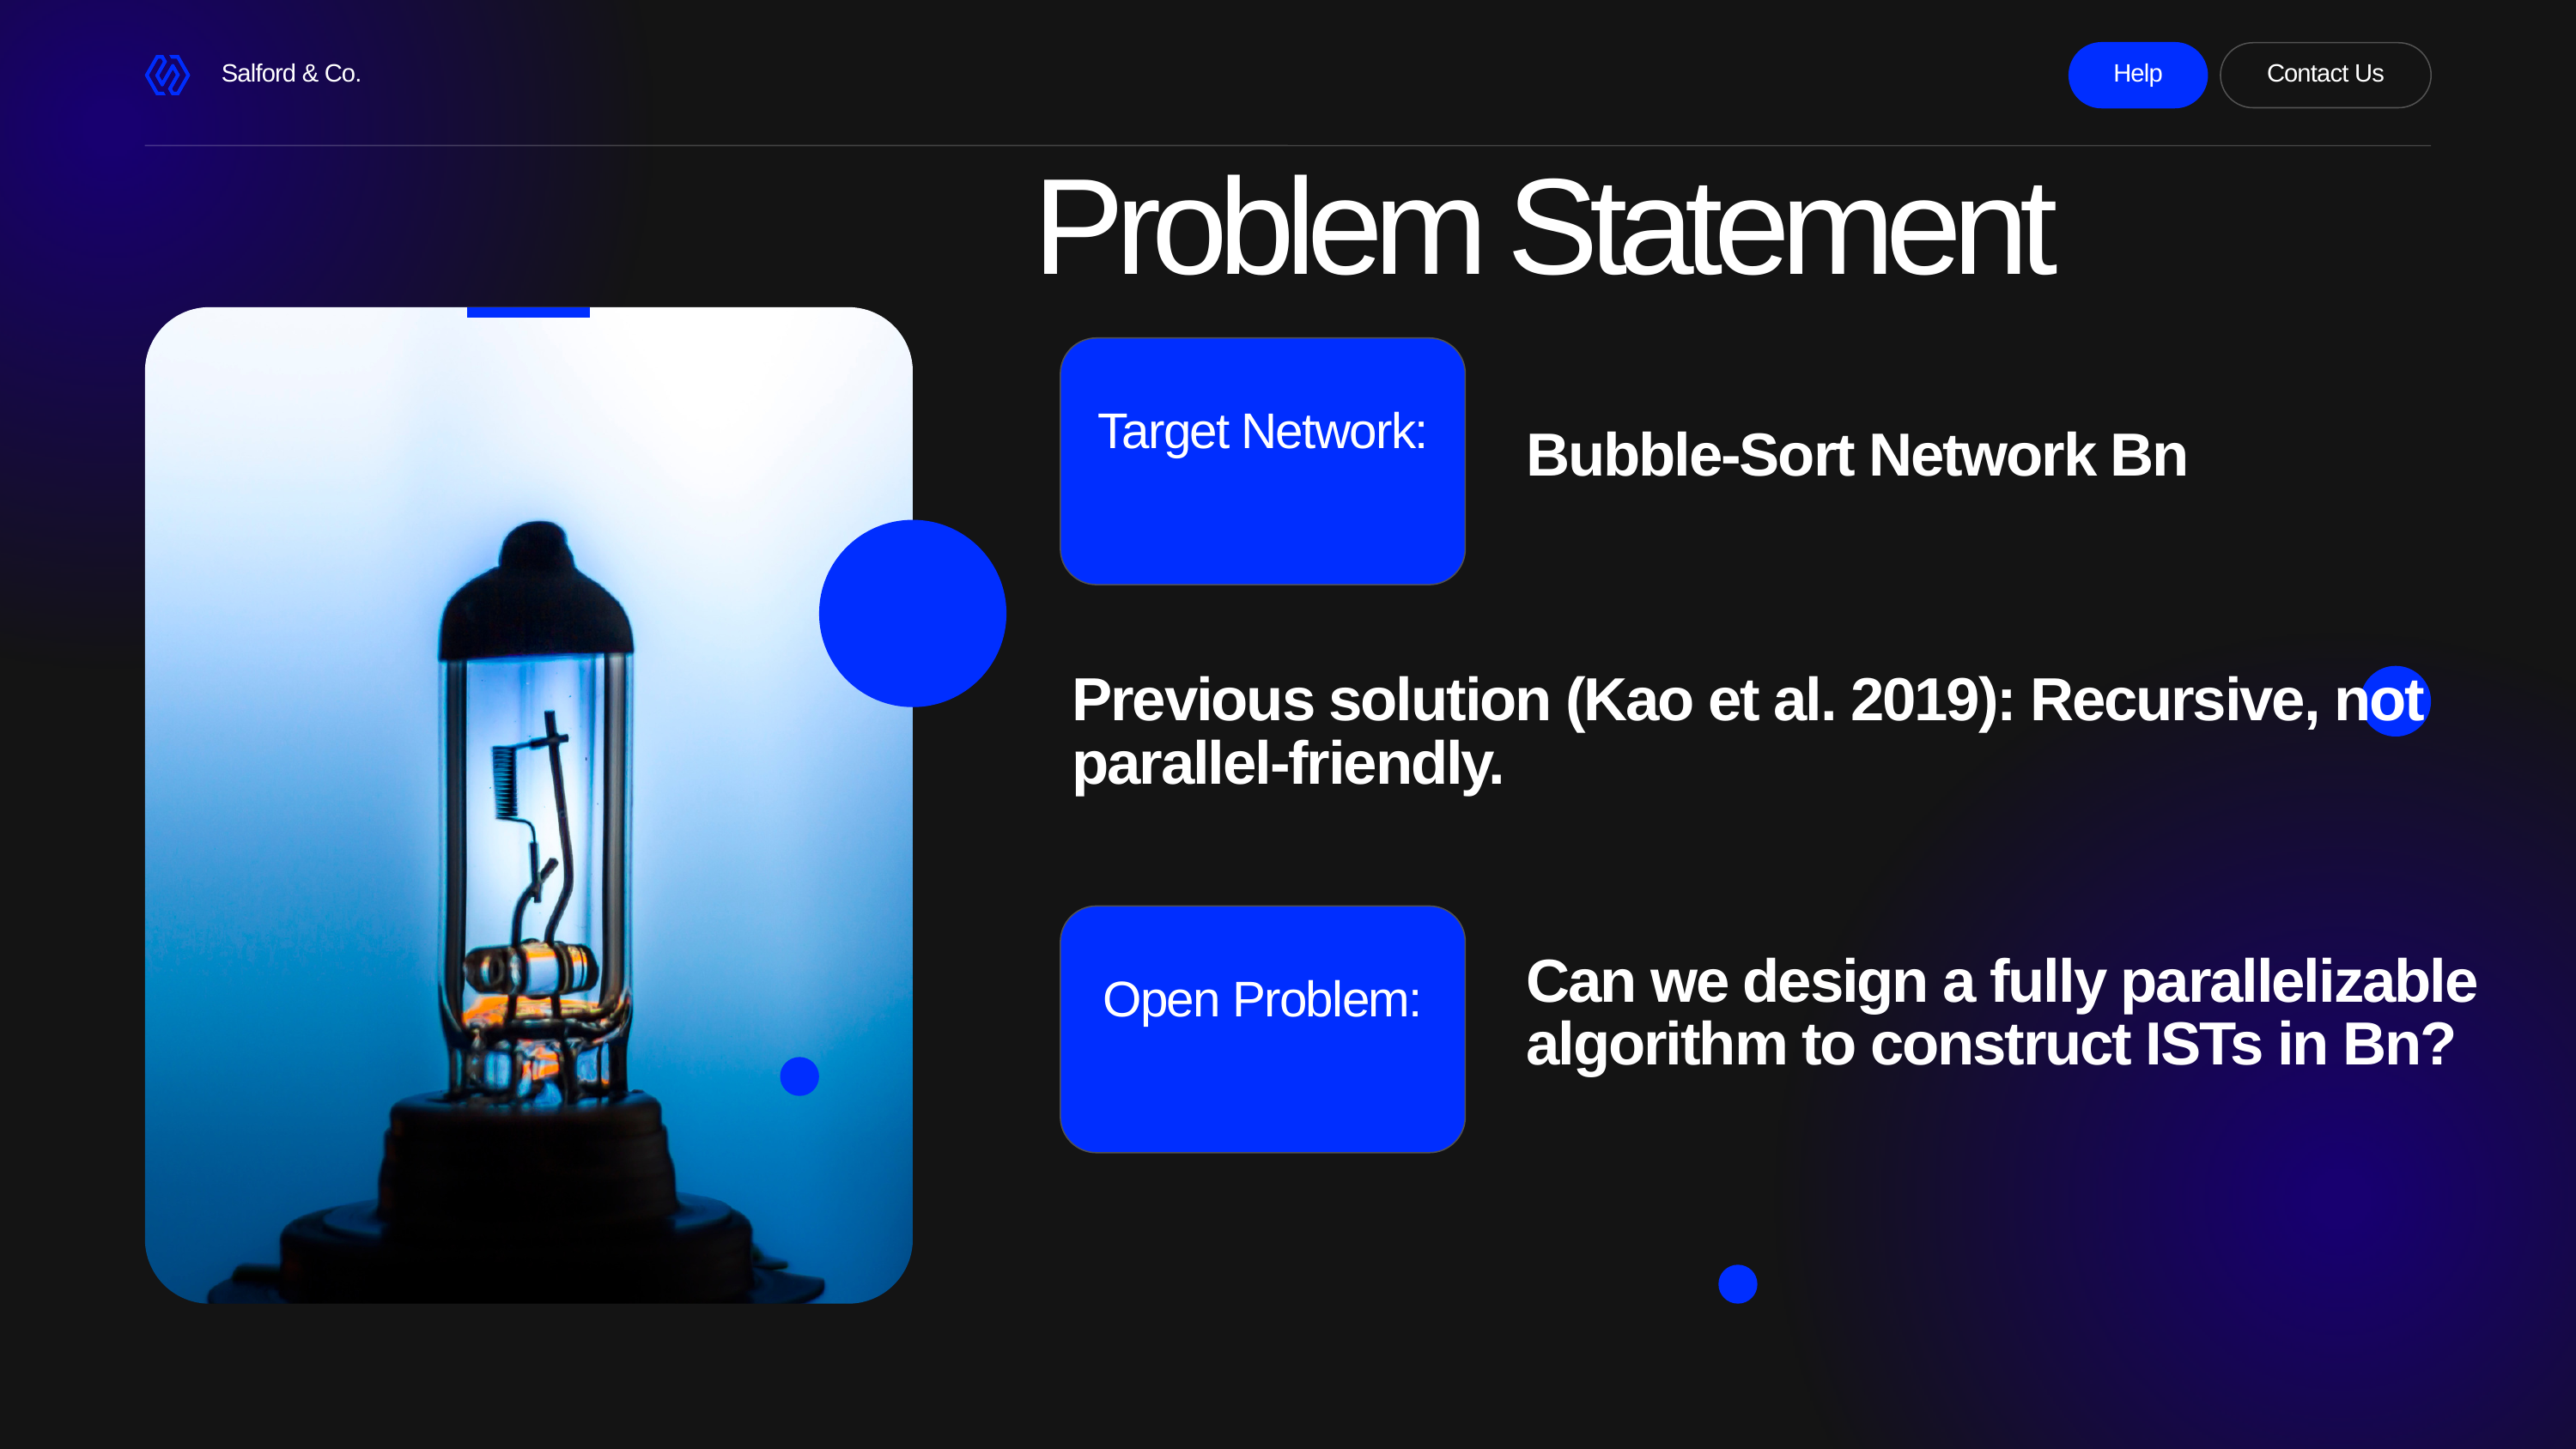

Salford & Co.
Help
Contact Us

Problem Statement

Target Network:
Bubble-Sort Network Bn

Previous solution (Kao et al. 2019): Recursive, not parallel-friendly.

Can we design a fully parallelizable algorithm to construct ISTs in Bn​?
Open Problem: